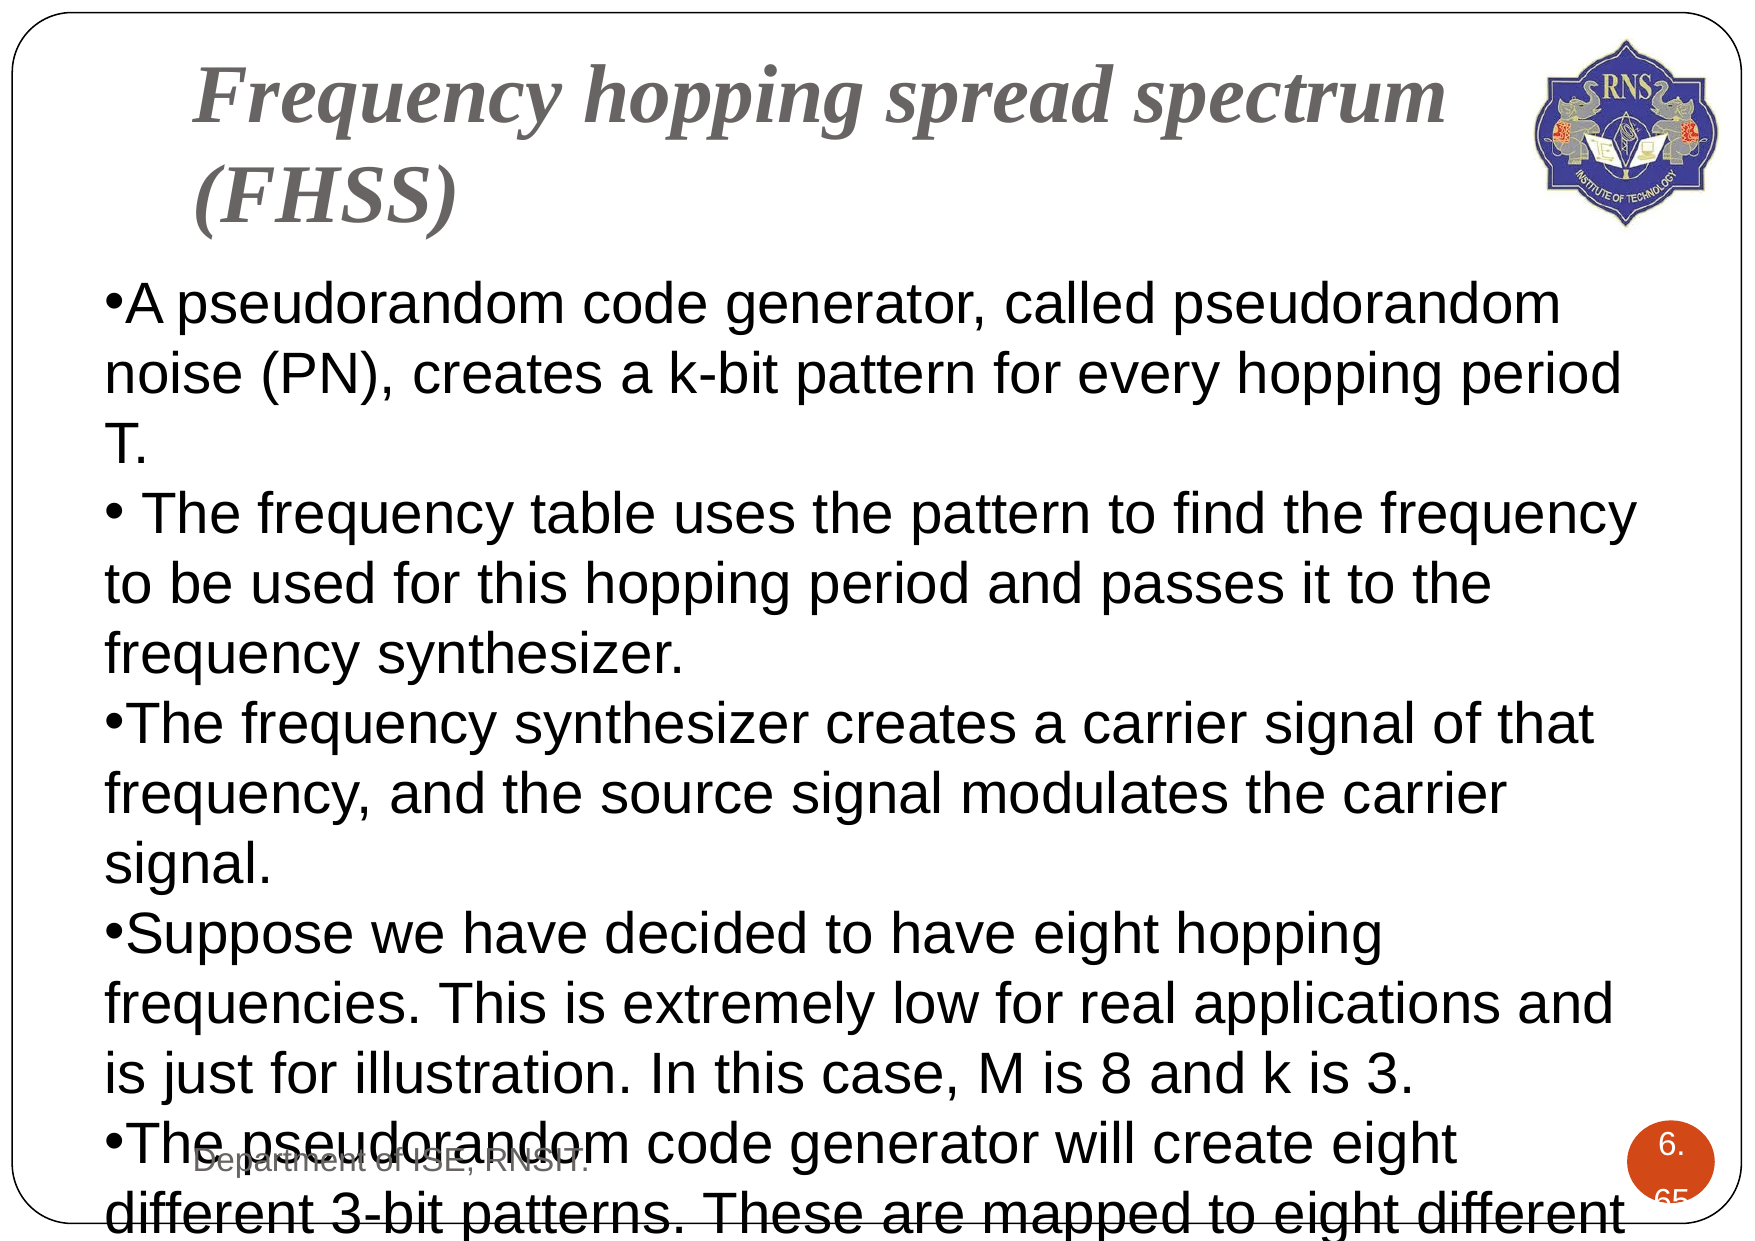

# Frequency hopping spread spectrum (FHSS)
A pseudorandom code generator, called pseudorandom noise (PN), creates a k-bit pattern for every hopping period T.
 The frequency table uses the pattern to find the frequency to be used for this hopping period and passes it to the frequency synthesizer.
The frequency synthesizer creates a carrier signal of that frequency, and the source signal modulates the carrier signal.
Suppose we have decided to have eight hopping frequencies. This is extremely low for real applications and is just for illustration. In this case, M is 8 and k is 3.
The pseudorandom code generator will create eight different 3-bit patterns. These are mapped to eight different frequencies in the frequency table
Department of ISE, RNSIT.
6.65